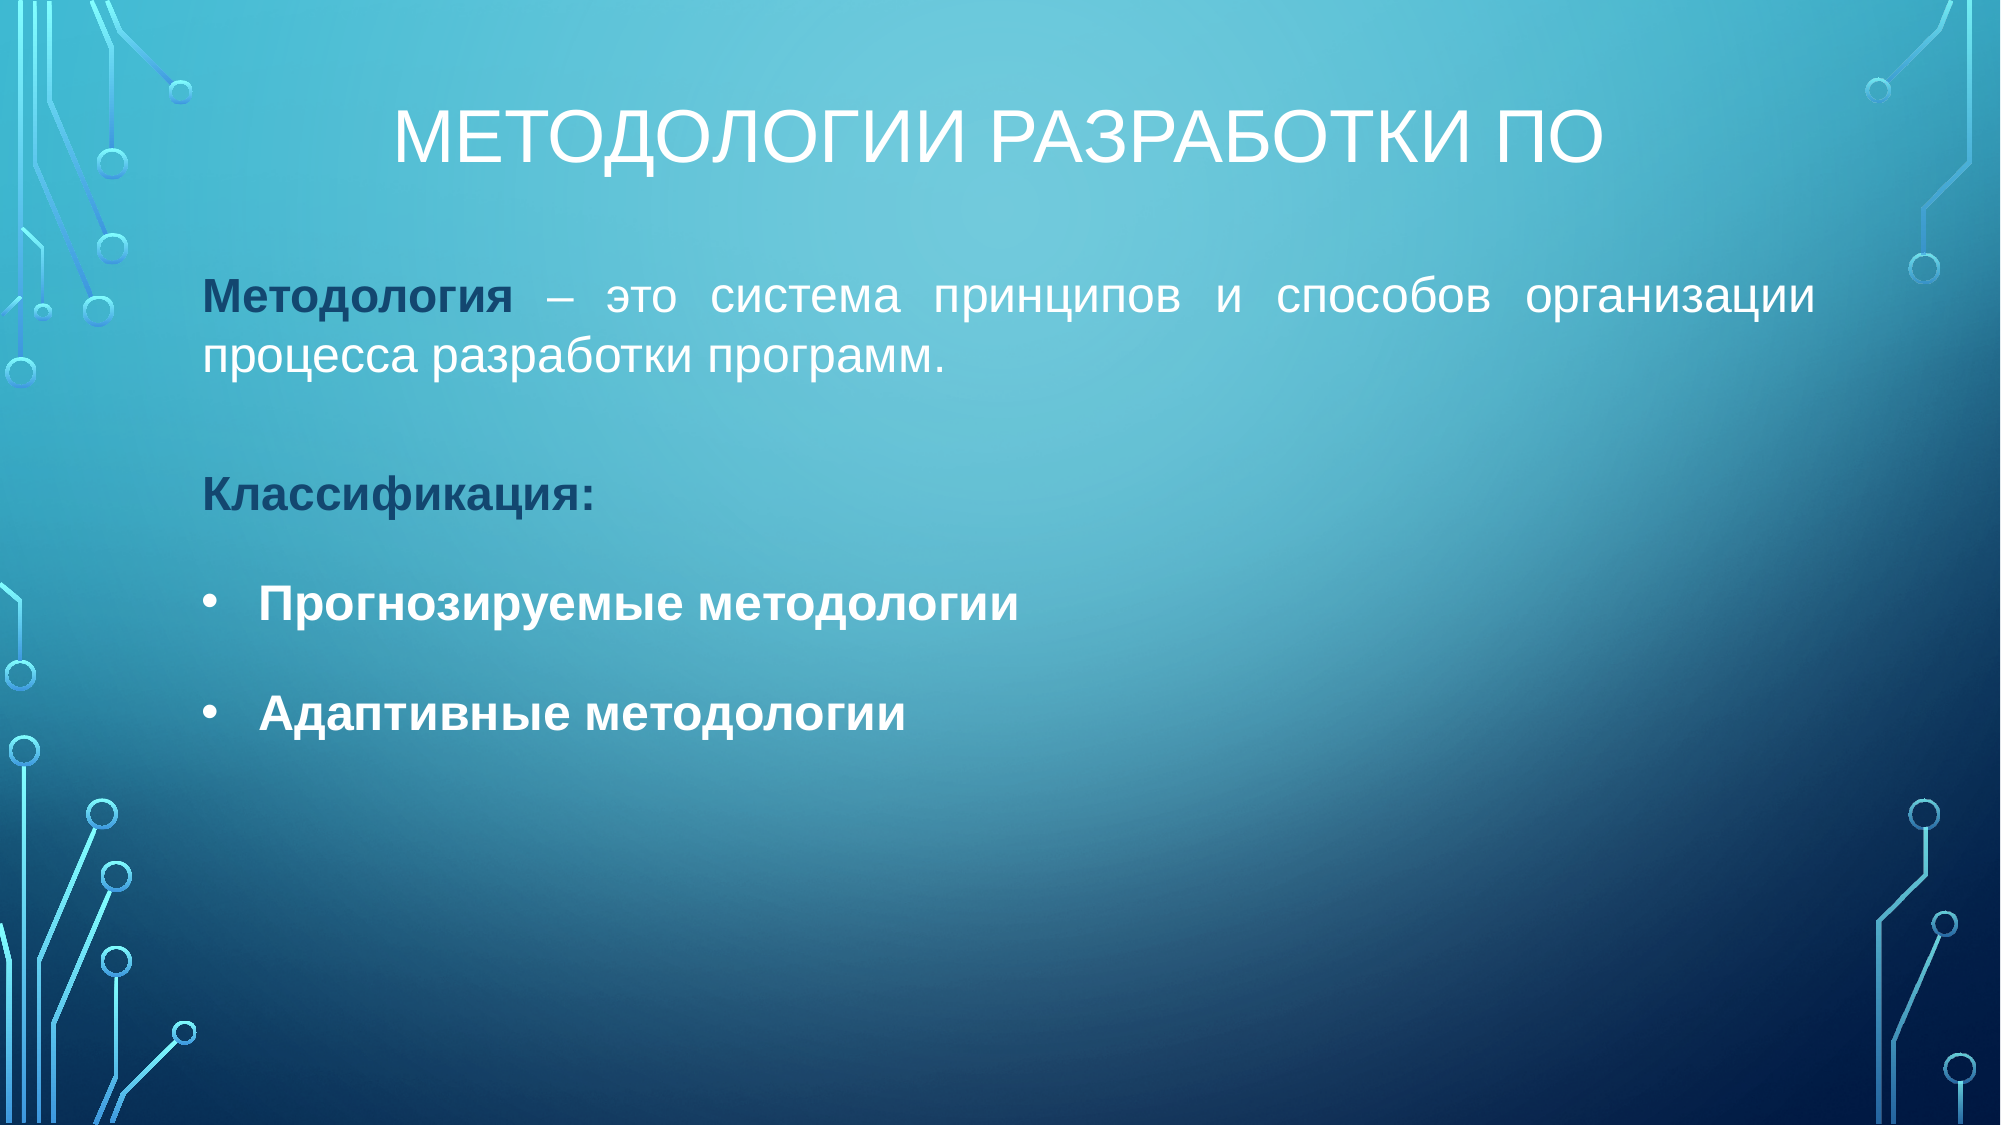

# Методологии разработки ПО
Методология – это система принципов и способов организации процесса разработки программ.
Классификация:
Прогнозируемые методологии
Адаптивные методологии